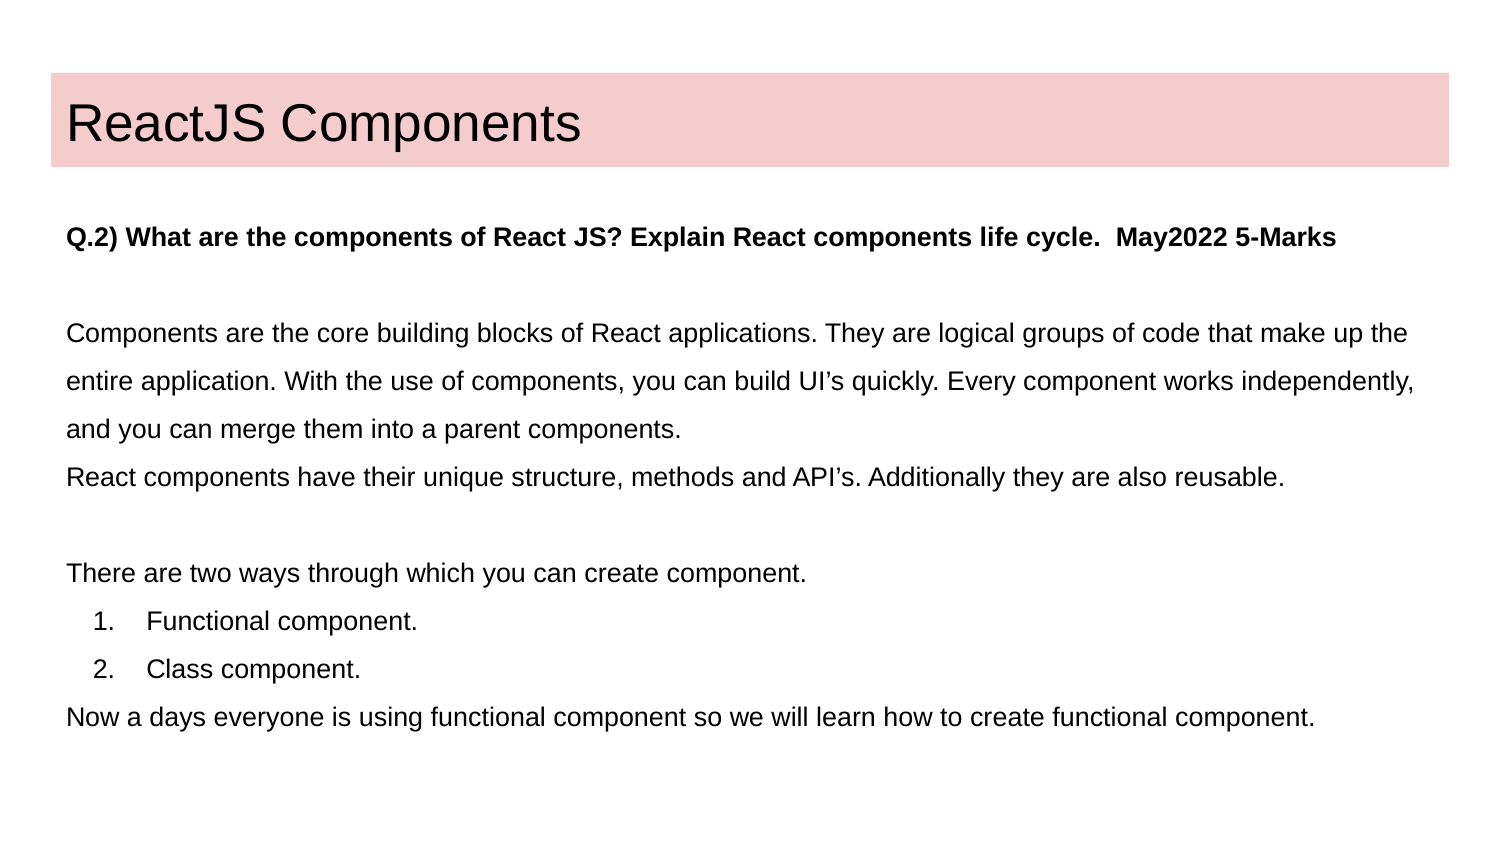

# ReactJS Components
Q.2) What are the components of React JS? Explain React components life cycle.  May2022 5-Marks

Components are the core building blocks of React applications. They are logical groups of code that make up the entire application. With the use of components, you can build UI’s quickly. Every component works independently, and you can merge them into a parent components.
React components have their unique structure, methods and API’s. Additionally they are also reusable.

There are two ways through which you can create component.
Functional component.
Class component.
Now a days everyone is using functional component so we will learn how to create functional component.